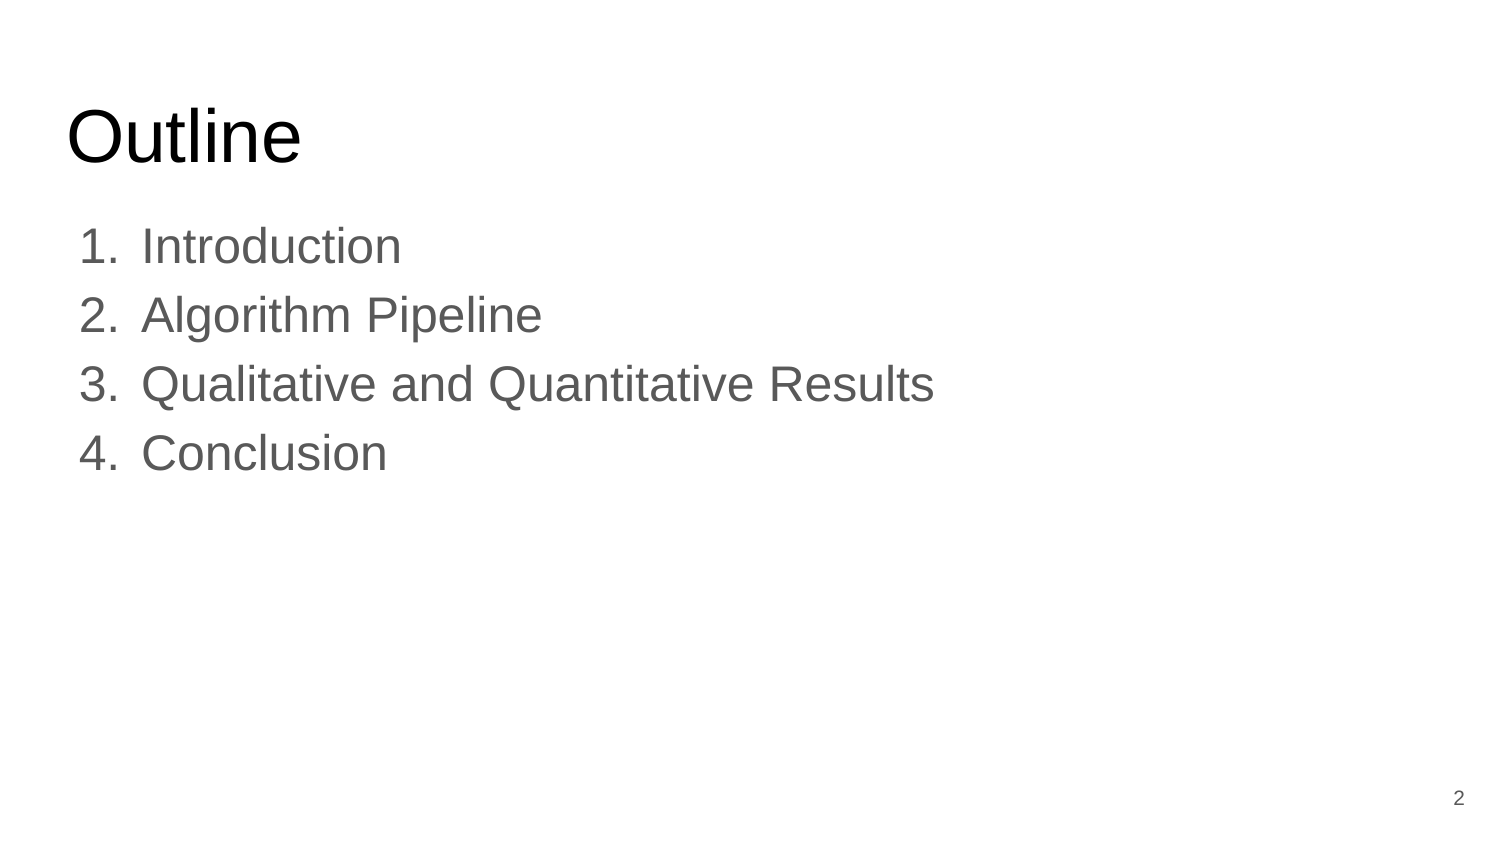

# Outline
Introduction
Algorithm Pipeline
Qualitative and Quantitative Results
Conclusion
2